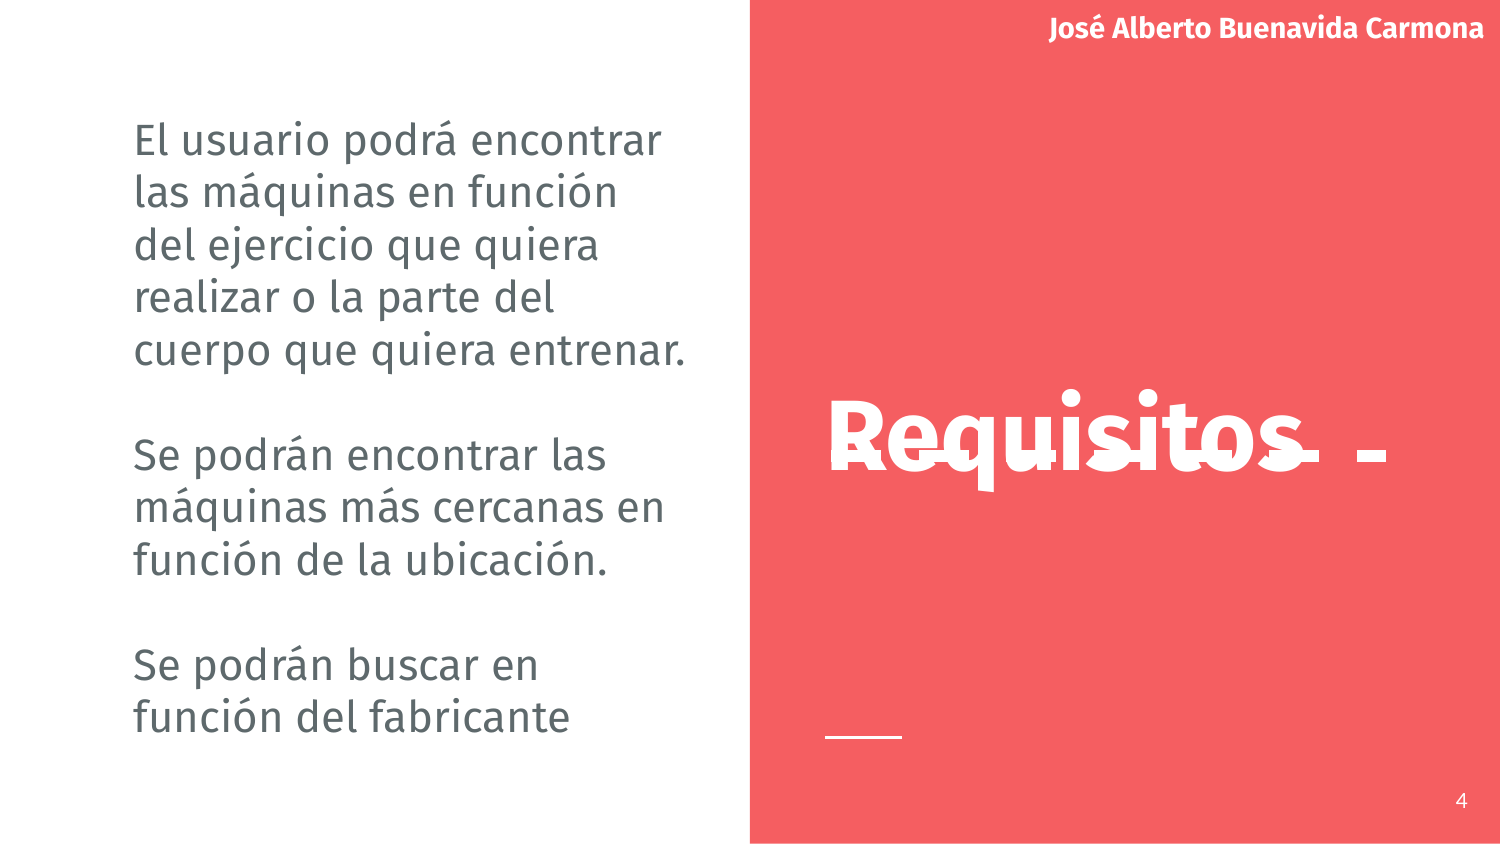

José Alberto Buenavida Carmona
El usuario podrá encontrar las máquinas en función del ejercicio que quiera realizar o la parte del cuerpo que quiera entrenar.

Se podrán encontrar las máquinas más cercanas en función de la ubicación.

Se podrán buscar en función del fabricante
Requisitos
4